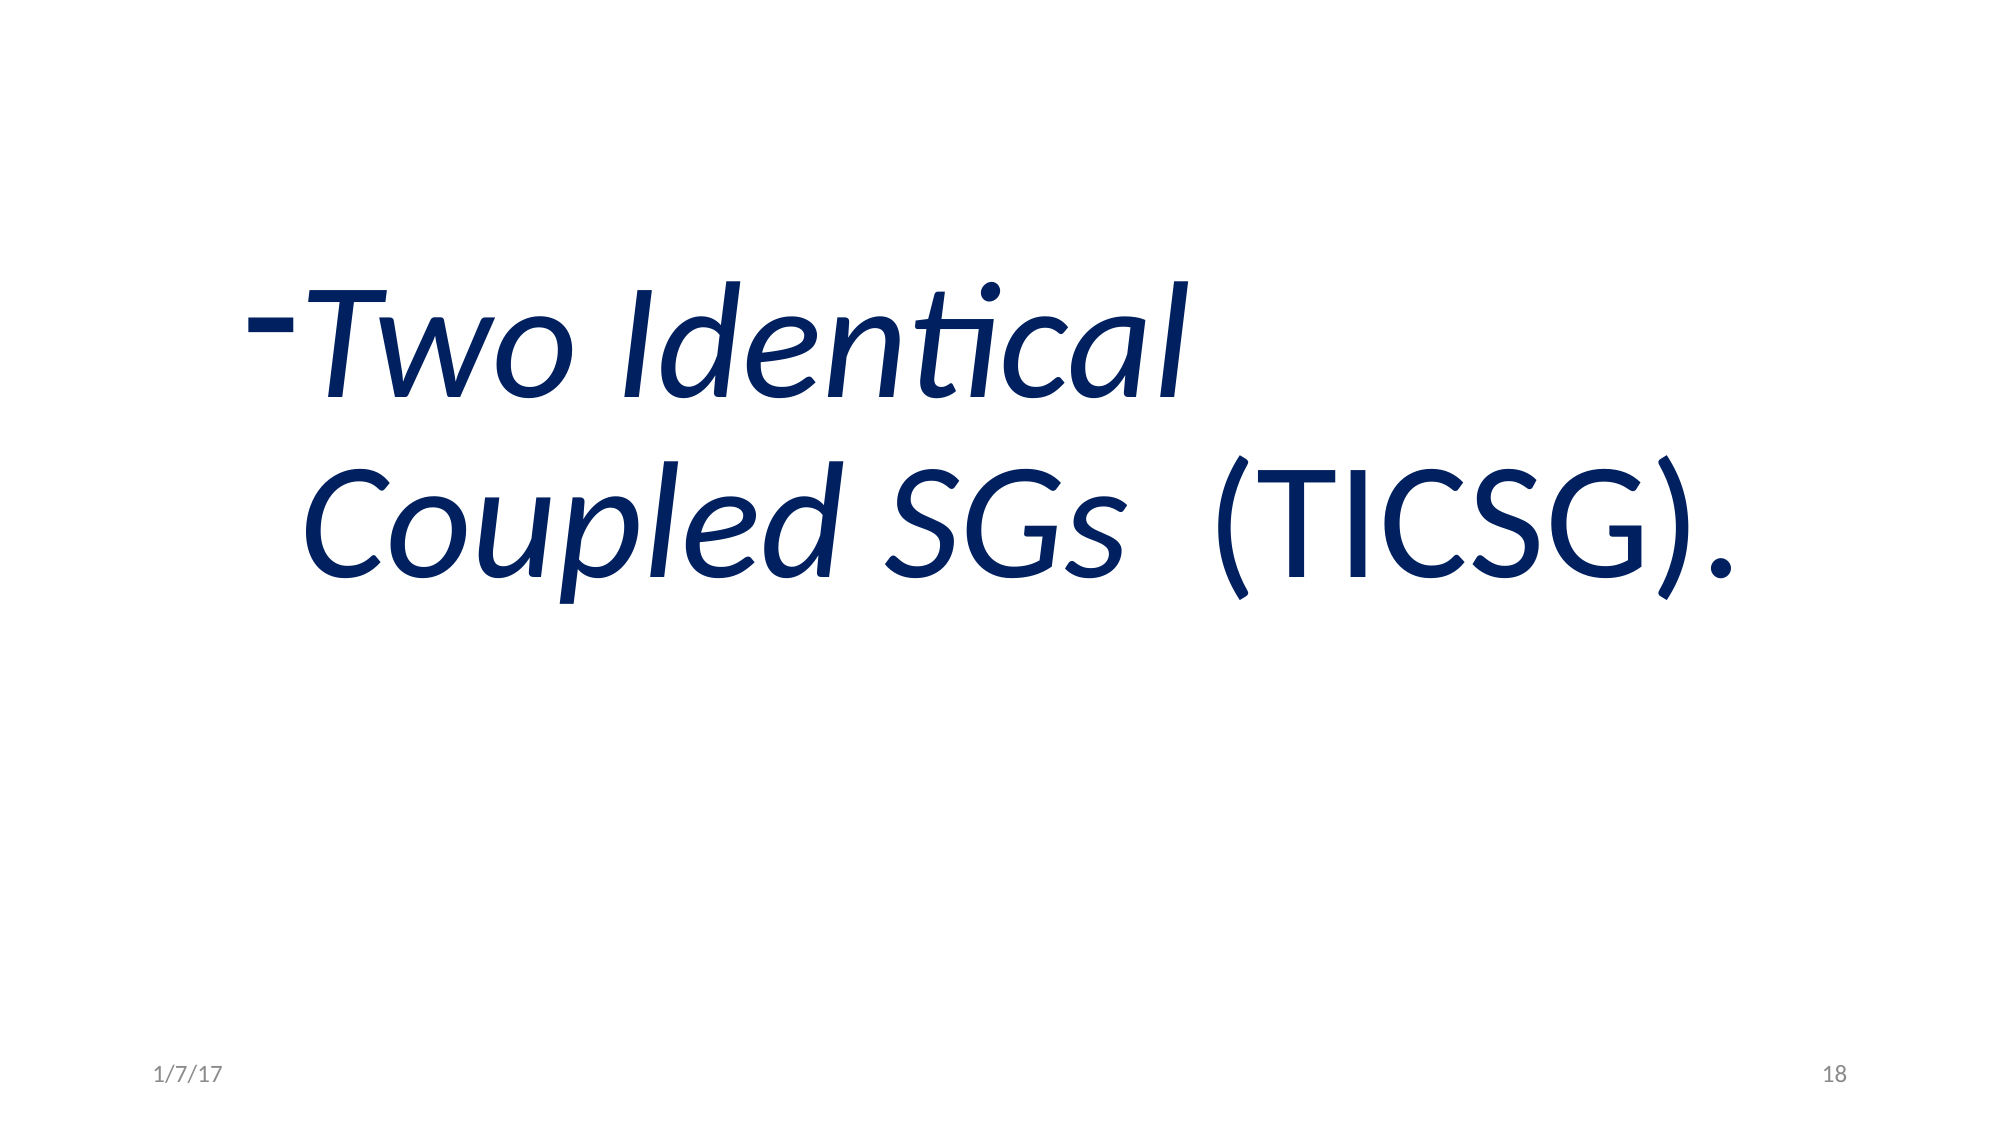

# Two Identical Coupled SGs  (TICSG).
1/7/17
18